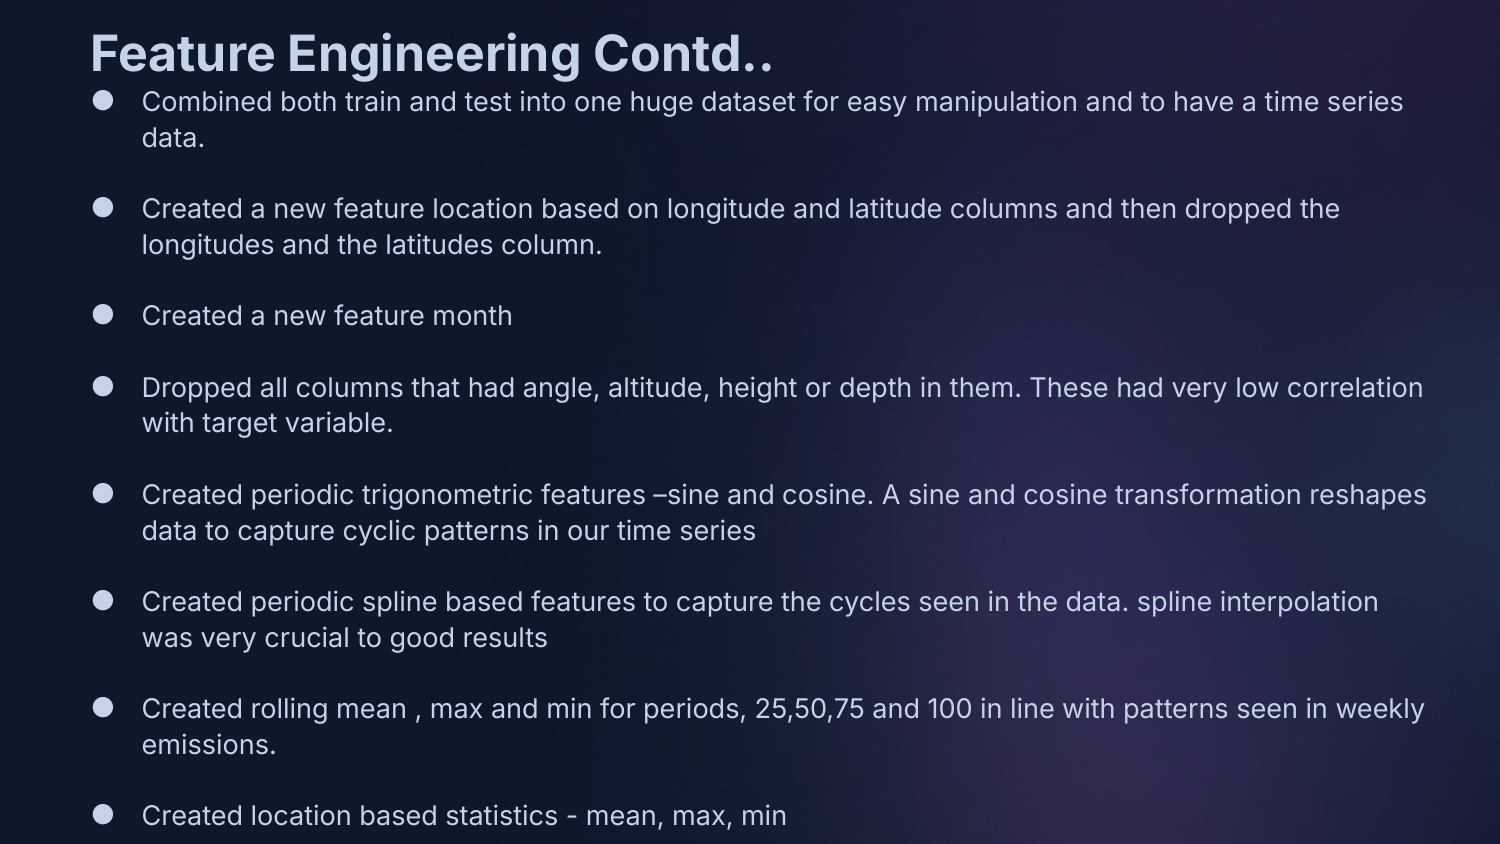

Feature Engineering Contd..
Combined both train and test into one huge dataset for easy manipulation and to have a time series data.

Created a new feature location based on longitude and latitude columns and then dropped the longitudes and the latitudes column.

Created a new feature month

Dropped all columns that had angle, altitude, height or depth in them. These had very low correlation with target variable.

Created periodic trigonometric features –sine and cosine. A sine and cosine transformation reshapes data to capture cyclic patterns in our time series

Created periodic spline based features to capture the cycles seen in the data. spline interpolation was very crucial to good results

Created rolling mean , max and min for periods, 25,50,75 and 100 in line with patterns seen in weekly emissions.

Created location based statistics - mean, max, min